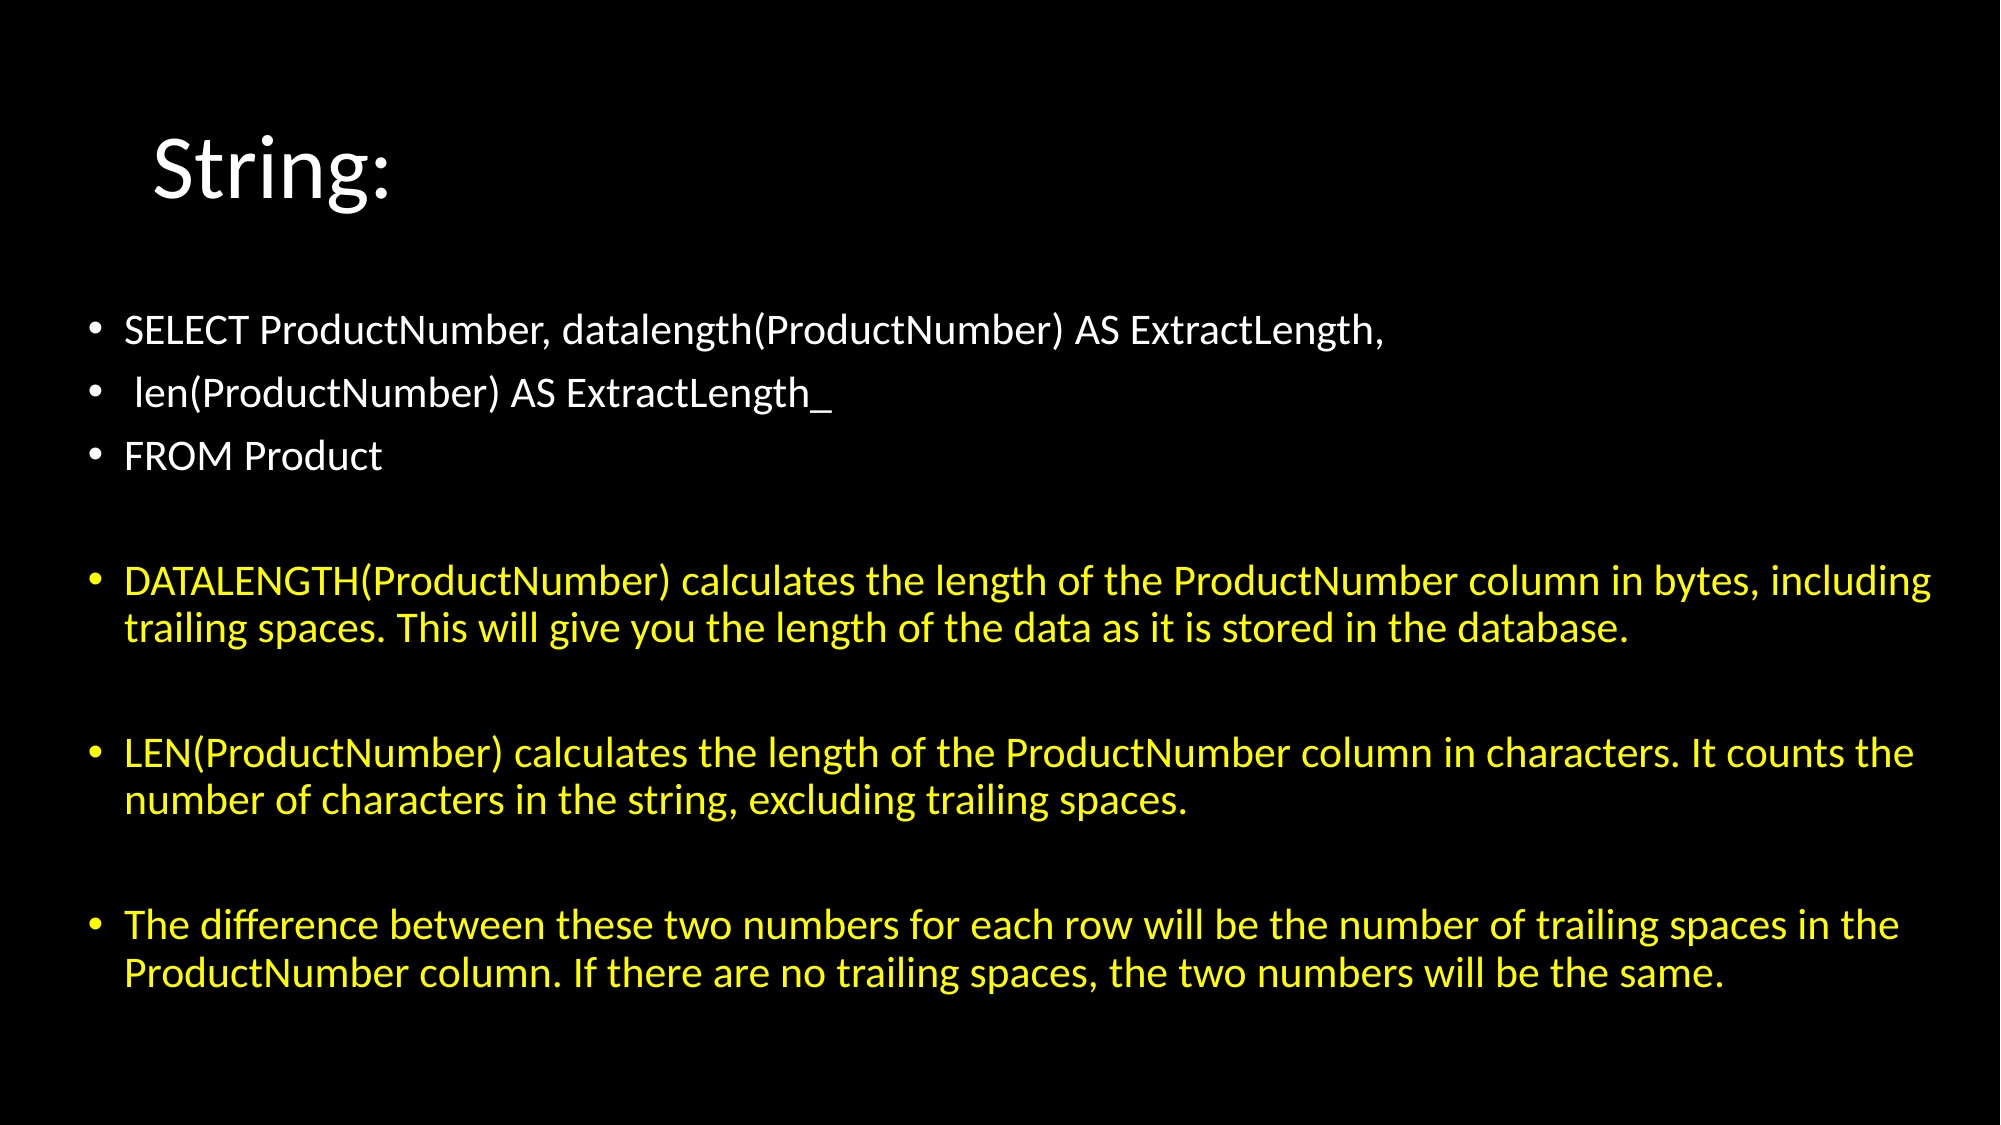

# String:
SELECT ProductNumber, datalength(ProductNumber) AS ExtractLength,
 len(ProductNumber) AS ExtractLength_
FROM Product

DATALENGTH(ProductNumber) calculates the length of the ProductNumber column in bytes, including trailing spaces. This will give you the length of the data as it is stored in the database.

LEN(ProductNumber) calculates the length of the ProductNumber column in characters. It counts the number of characters in the string, excluding trailing spaces.

The difference between these two numbers for each row will be the number of trailing spaces in the ProductNumber column. If there are no trailing spaces, the two numbers will be the same.